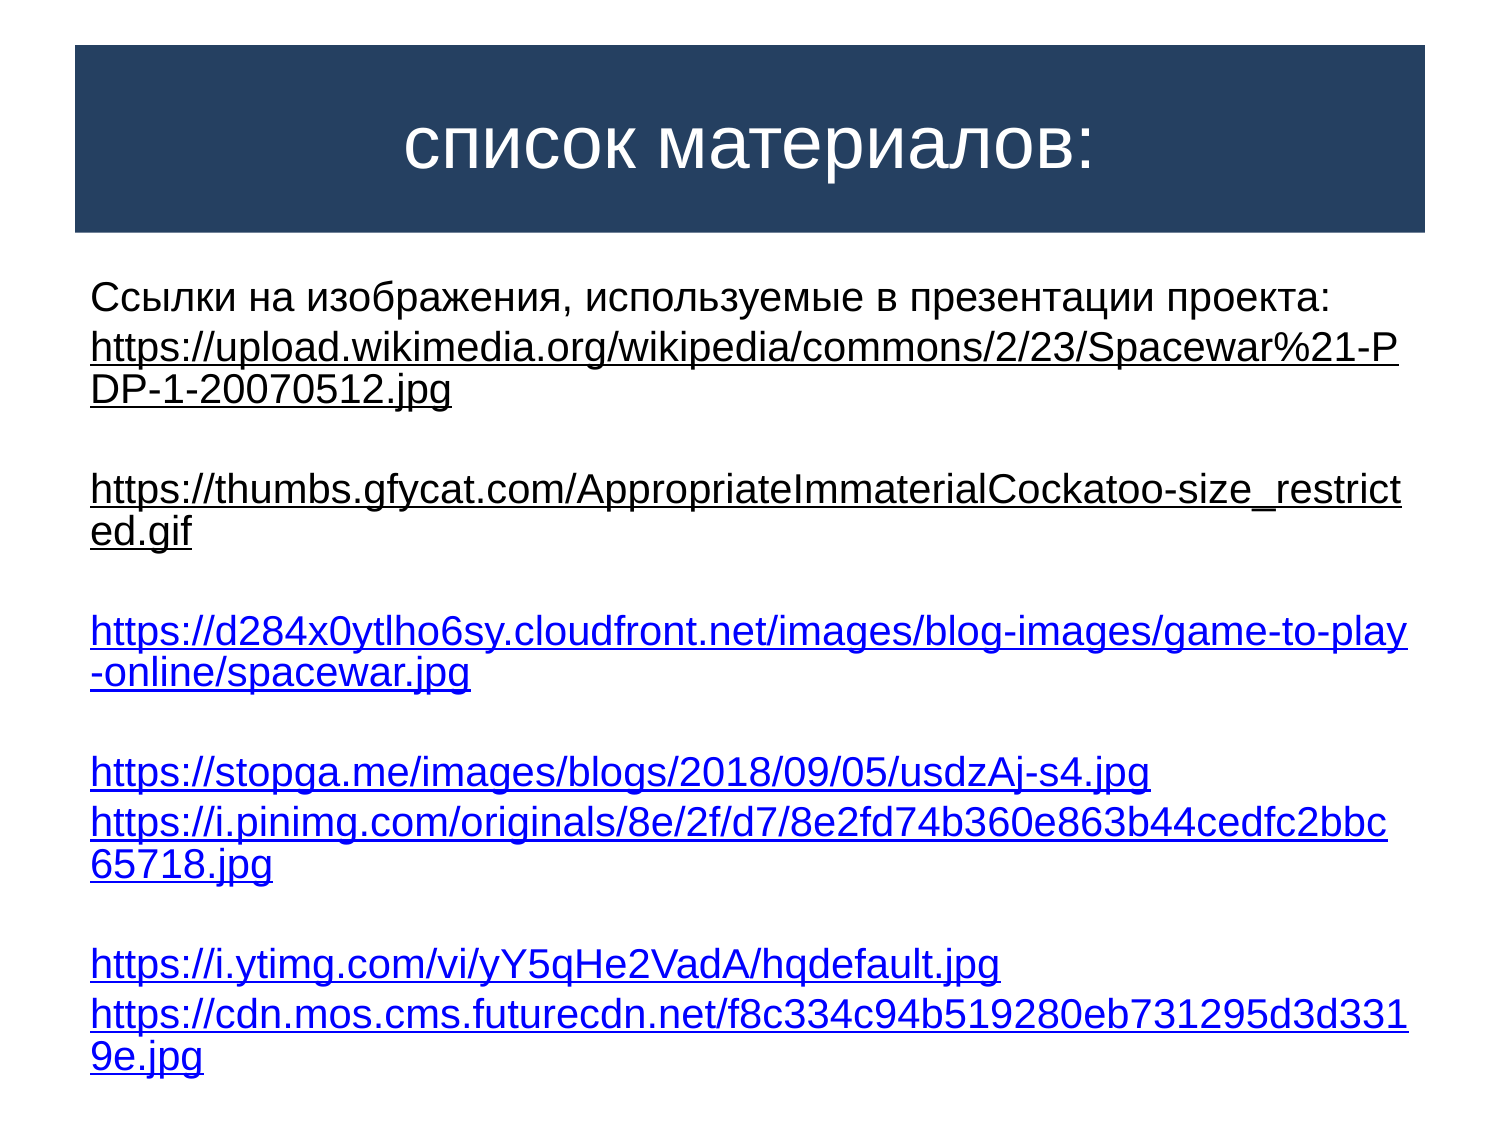

# список материалов:
Ссылки на изображения, используемые в презентации проекта:
https://upload.wikimedia.org/wikipedia/commons/2/23/Spacewar%21-PDP-1-20070512.jpg
https://thumbs.gfycat.com/AppropriateImmaterialCockatoo-size_restricted.gif
https://d284x0ytlho6sy.cloudfront.net/images/blog-images/game-to-play-online/spacewar.jpg
https://stopga.me/images/blogs/2018/09/05/usdzAj-s4.jpg
https://i.pinimg.com/originals/8e/2f/d7/8e2fd74b360e863b44cedfc2bbc65718.jpg
https://i.ytimg.com/vi/yY5qHe2VadA/hqdefault.jpg
https://cdn.mos.cms.futurecdn.net/f8c334c94b519280eb731295d3d3319e.jpg
https://erealityhome.files.wordpress.com/2007/12/ttt_play2.gif
https://upload.wikimedia.org/wikipedia/commons/thumb/6/62/Pong_Game_Test2.gif/220px-Pong_Game_Test2.gif
https://i.redd.it/ecx45t2f29py.jpg